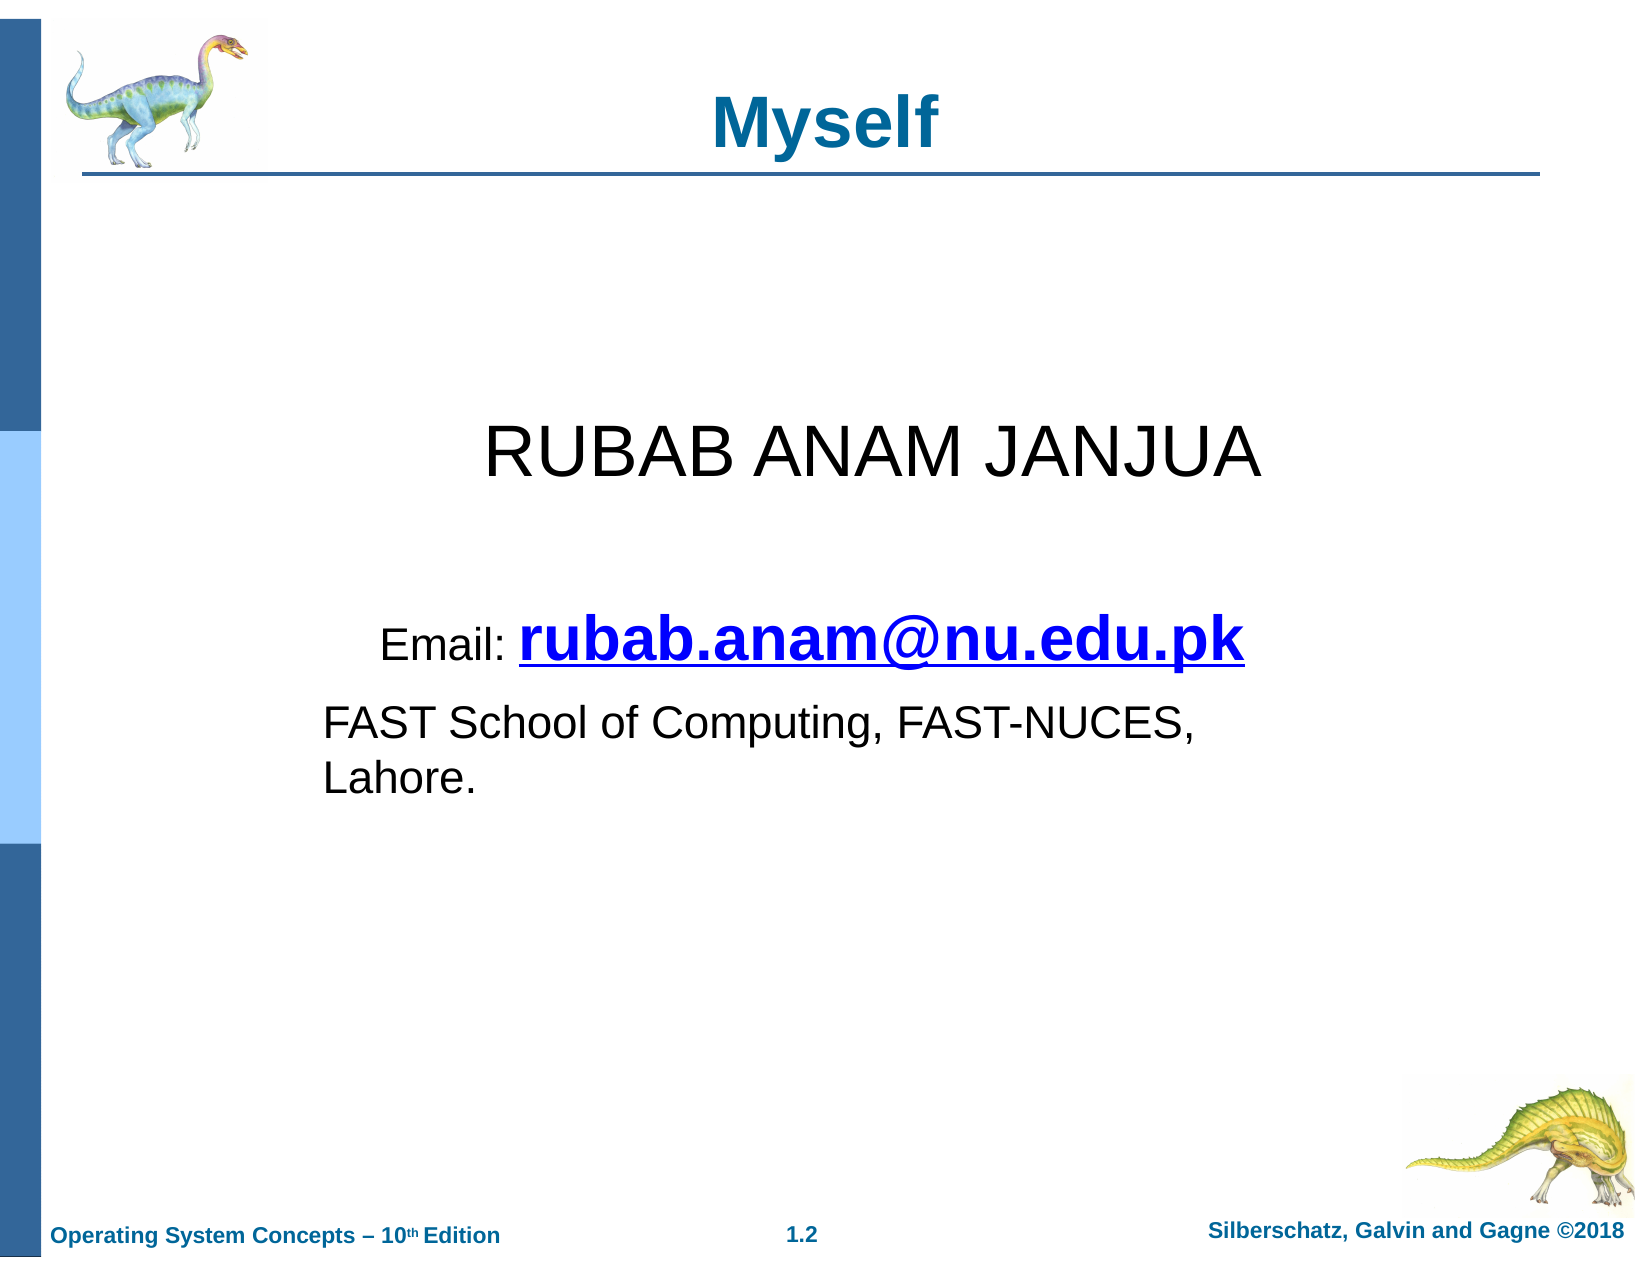

# Myself

RUBAB ANAM JANJUA

Email: rubab.anam@nu.edu.pk
FAST School of Computing, FAST-NUCES, Lahore.

Silberschatz, Galvin and Gagne ©2018
1.2
Operating System Concepts – 10th Edition